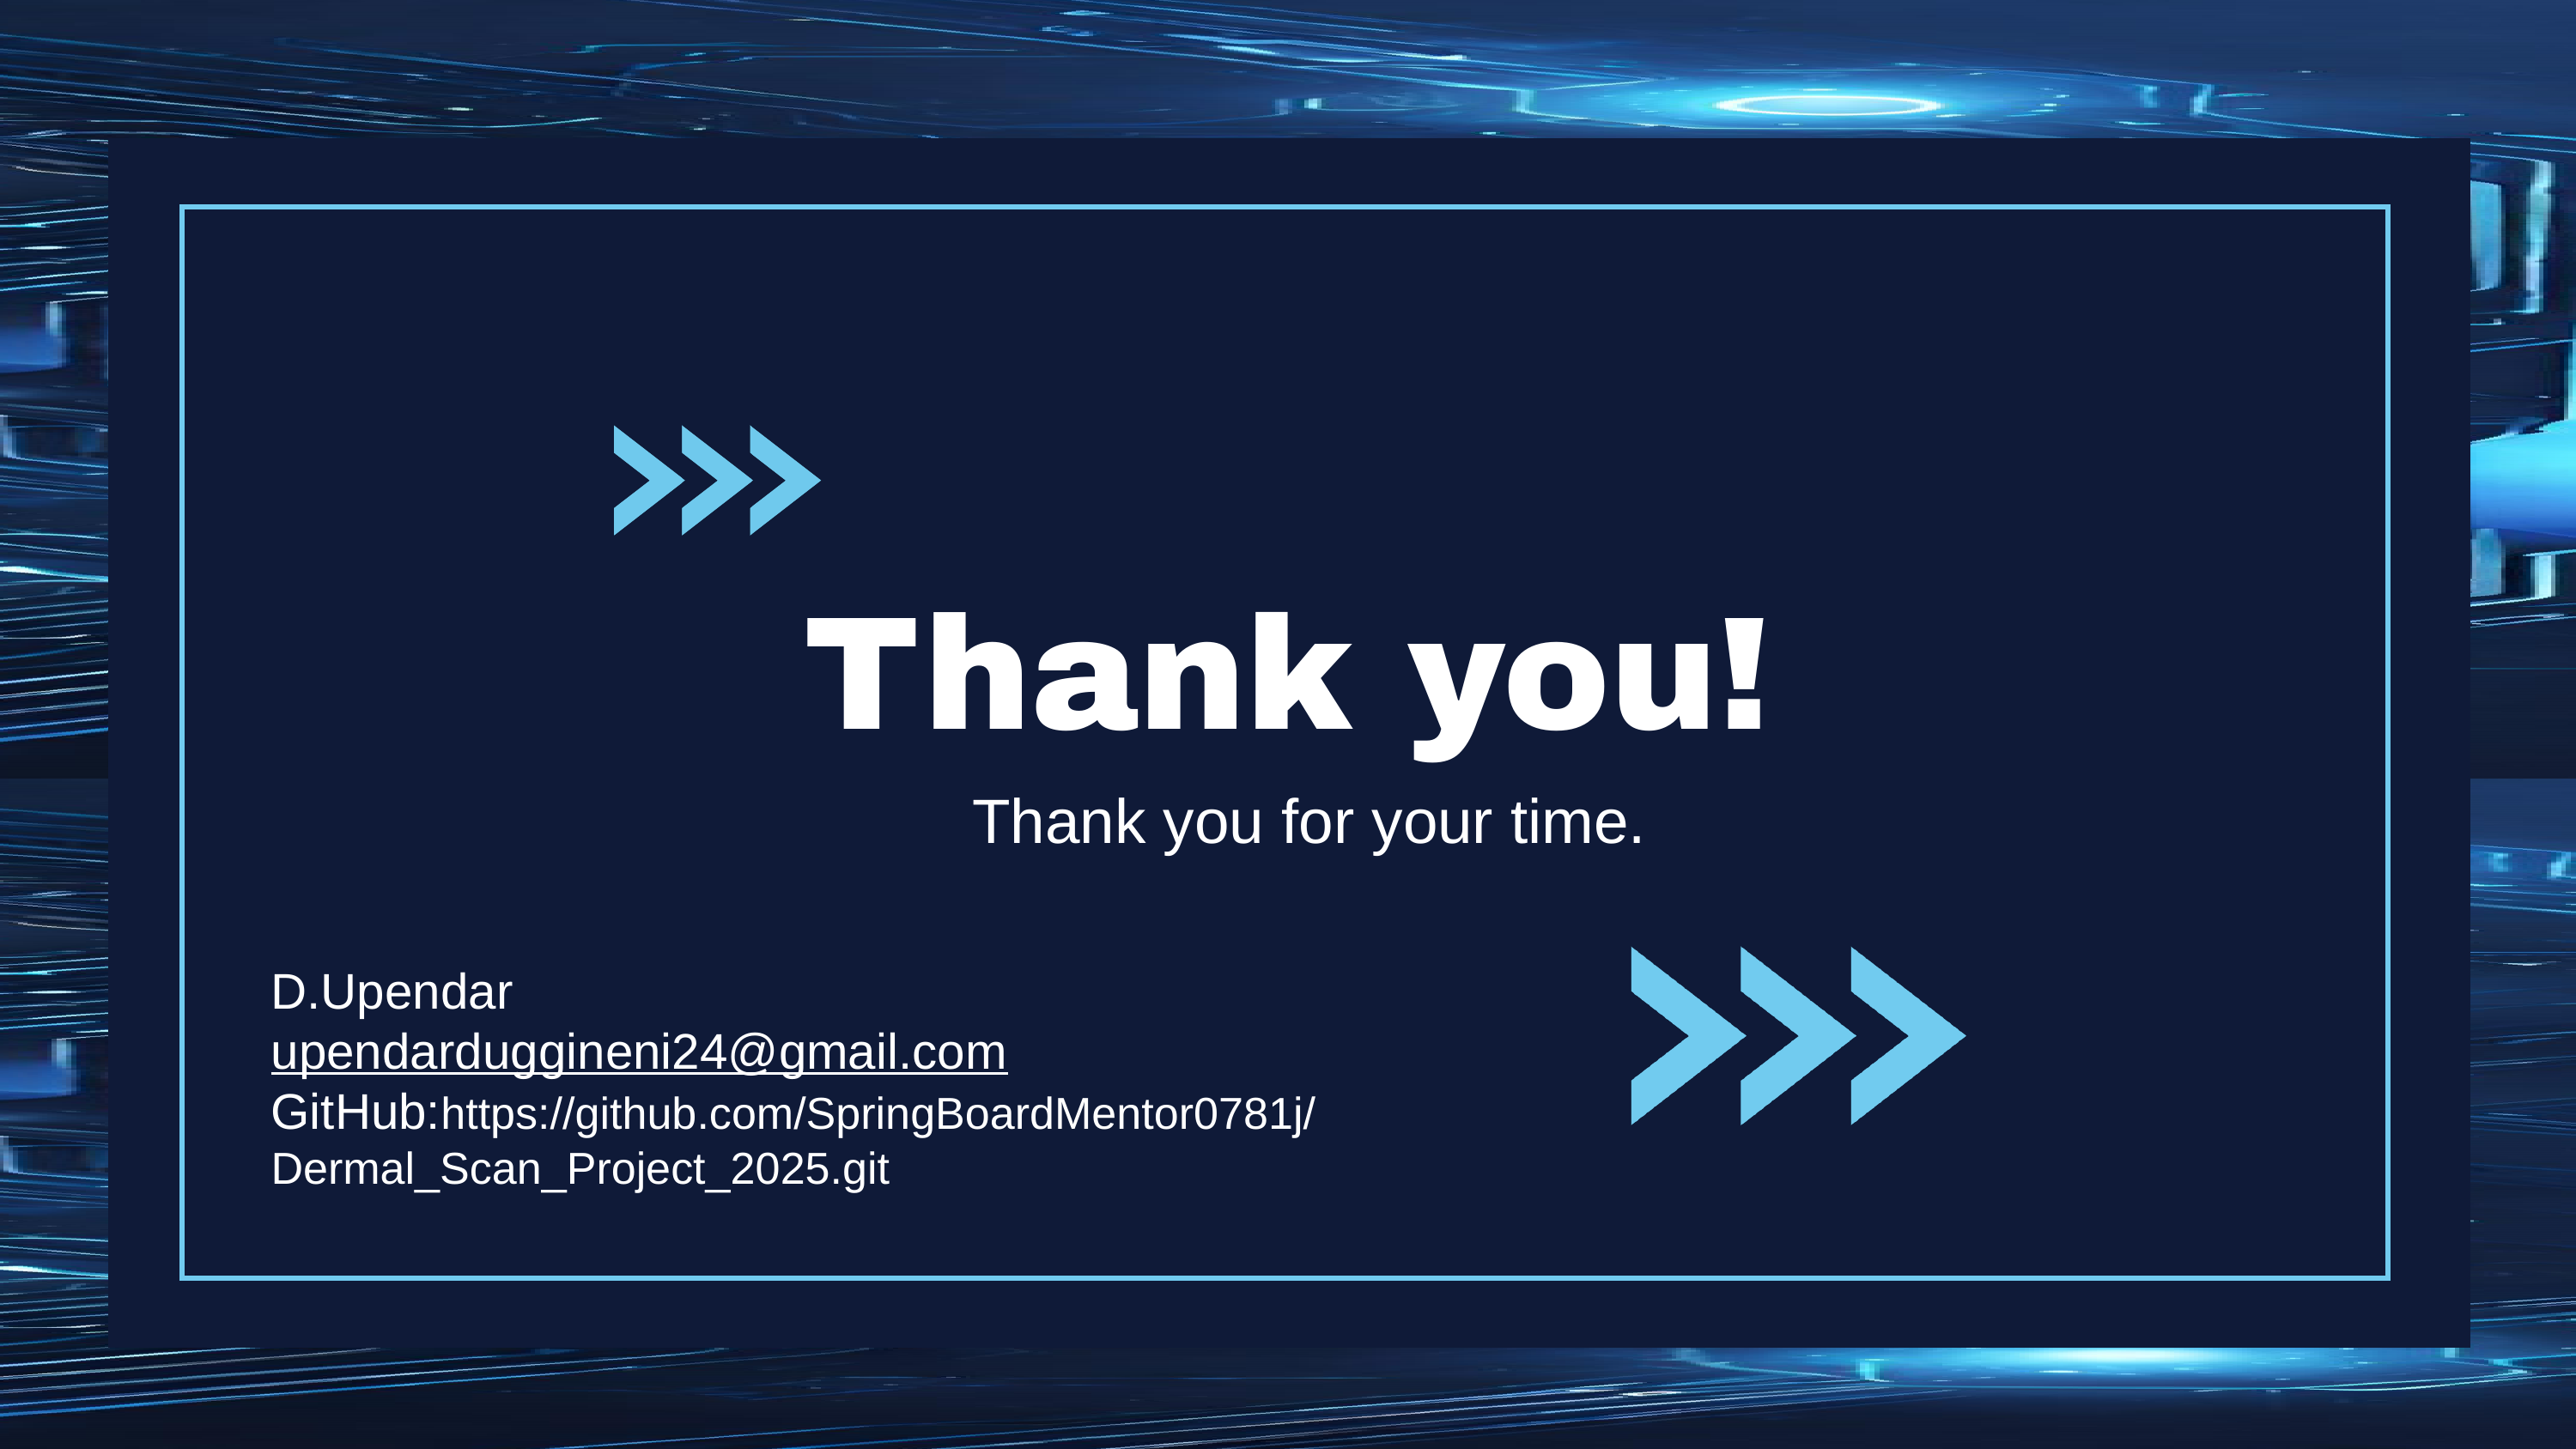

Thank you!
Thank you for your time.

D.Upendar
upendarduggineni24@gmail.com
GitHub:https://github.com/SpringBoardMentor0781j/Dermal_Scan_Project_2025.git